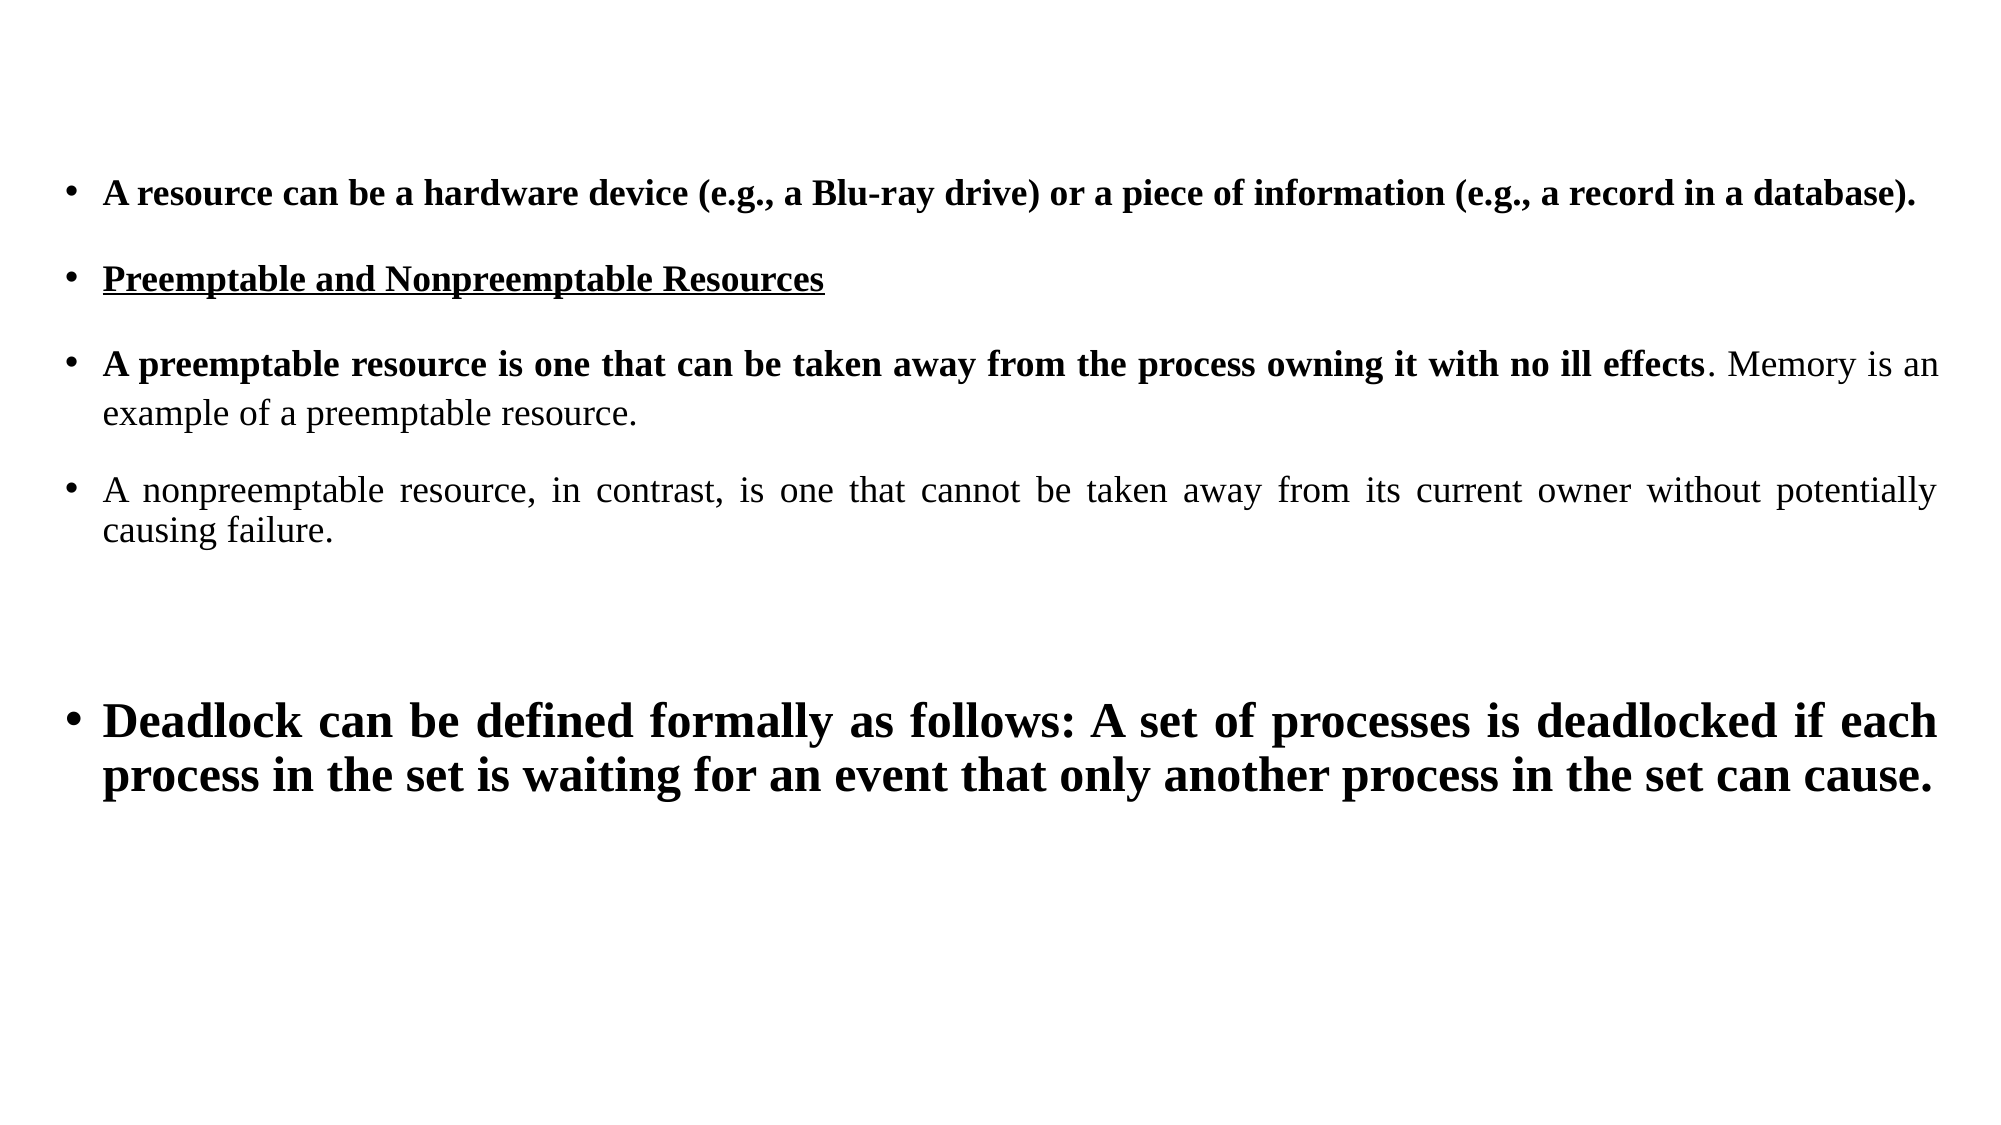

A resource can be a hardware device (e.g., a Blu-ray drive) or a piece of information (e.g., a record in a database).
Preemptable and Nonpreemptable Resources
A preemptable resource is one that can be taken away from the process owning it with no ill effects. Memory is an example of a preemptable resource.
A nonpreemptable resource, in contrast, is one that cannot be taken away from its current owner without potentially causing failure.

Deadlock can be defined formally as follows: A set of processes is deadlocked if each process in the set is waiting for an event that only another process in the set can cause.